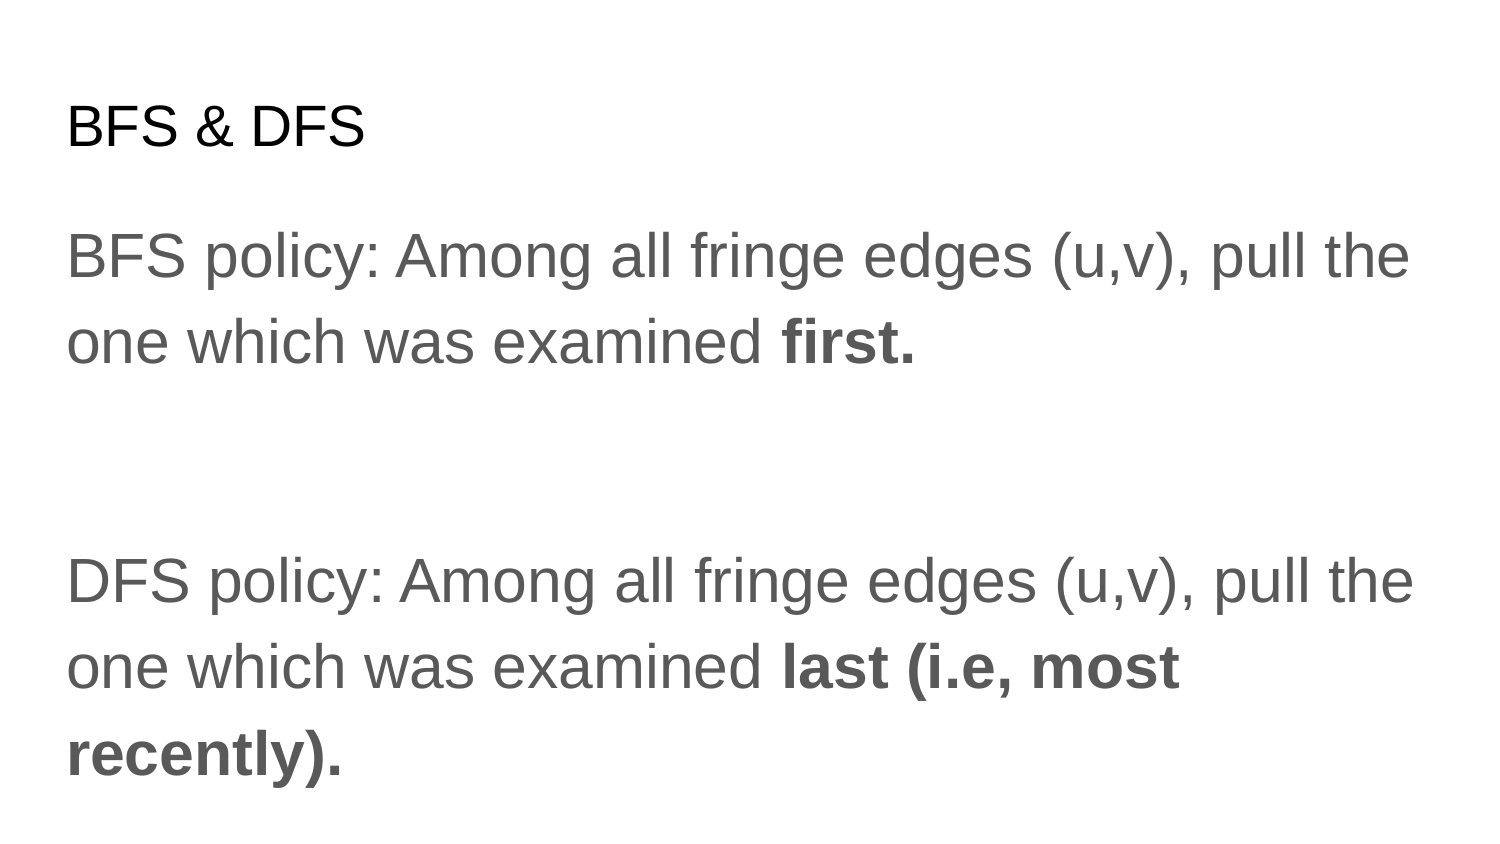

# BFS & DFS
BFS policy: Among all fringe edges (u,v), pull the one which was examined first.

DFS policy: Among all fringe edges (u,v), pull the one which was examined last (i.e, most recently).